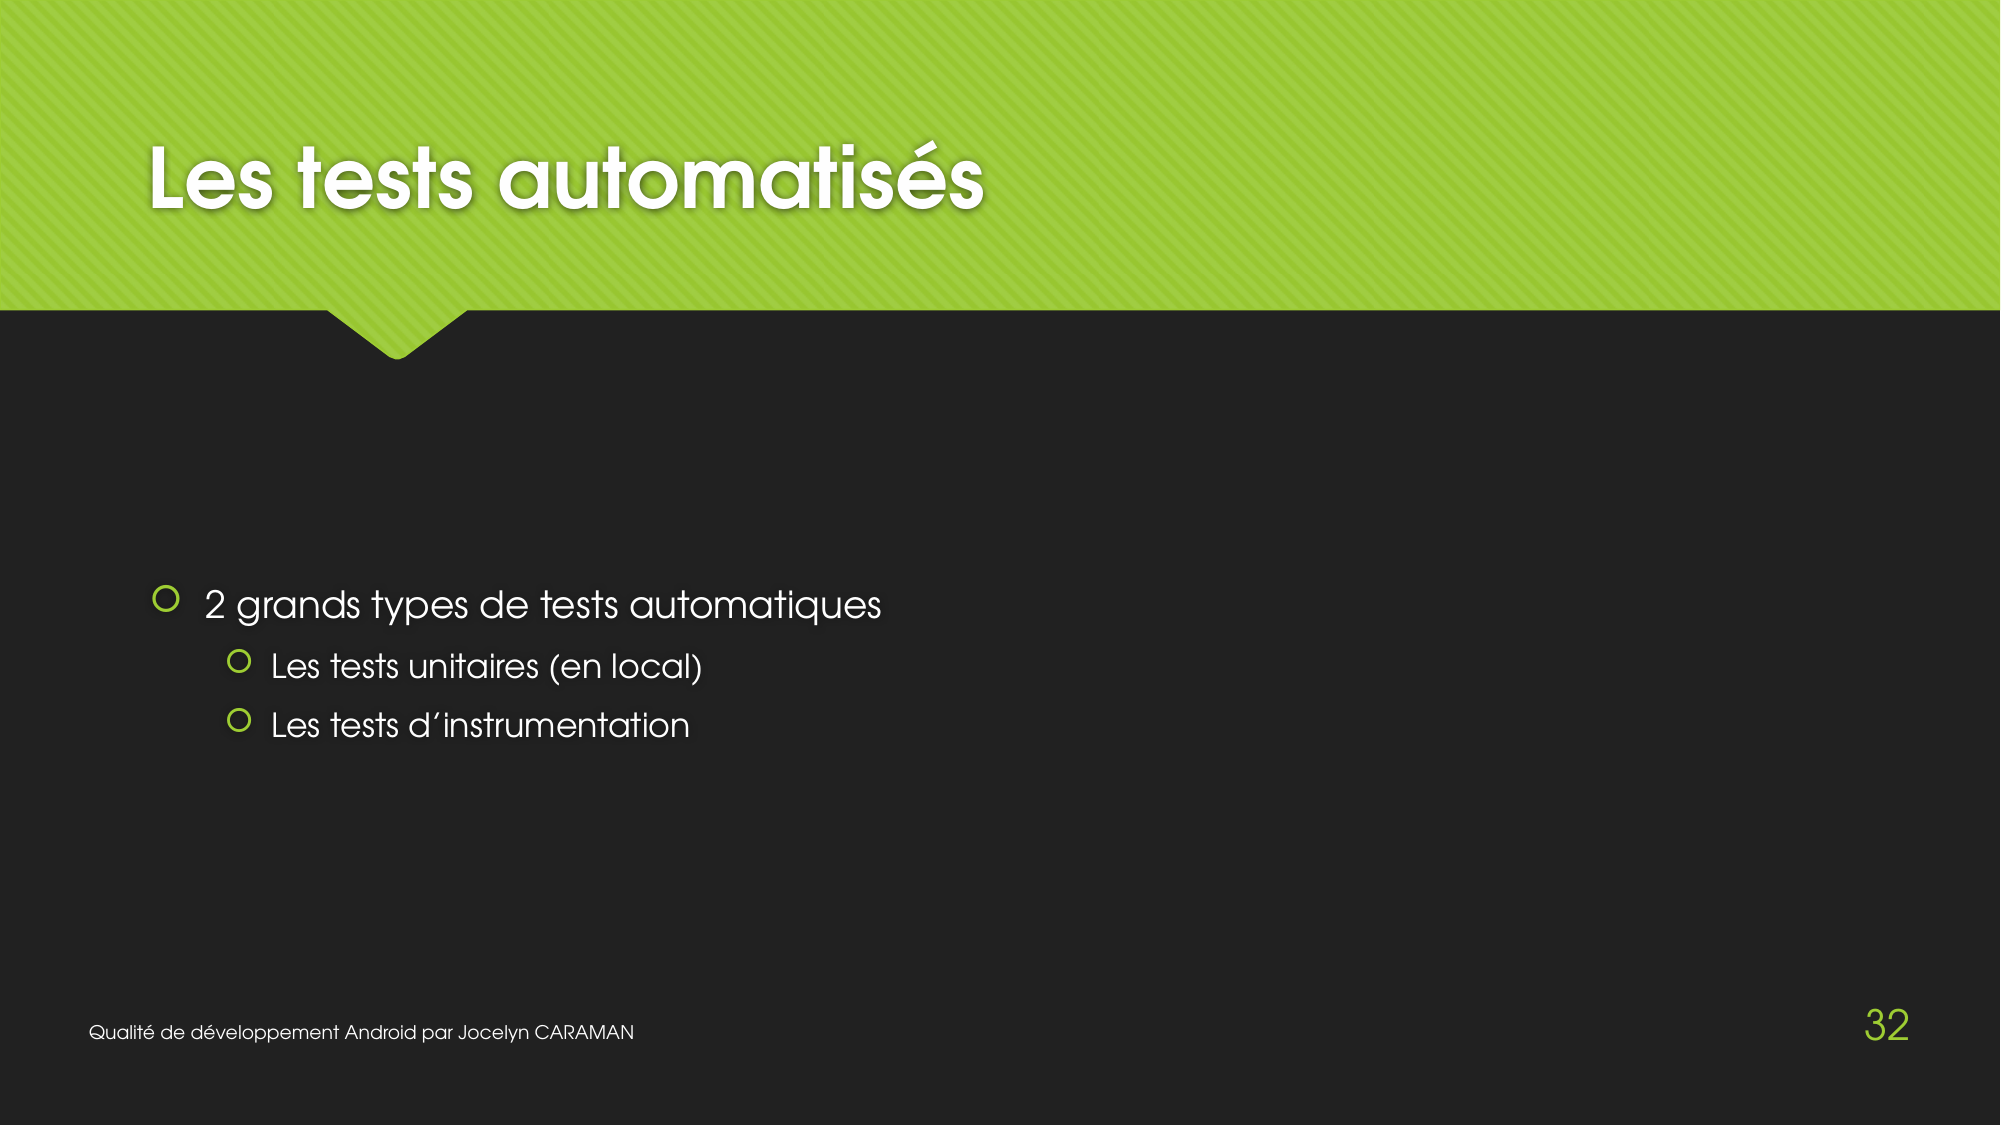

# Les tests automatisés
2 grands types de tests automatiques
Les tests unitaires (en local)
Les tests d’instrumentation
32
Qualité de développement Android par Jocelyn CARAMAN